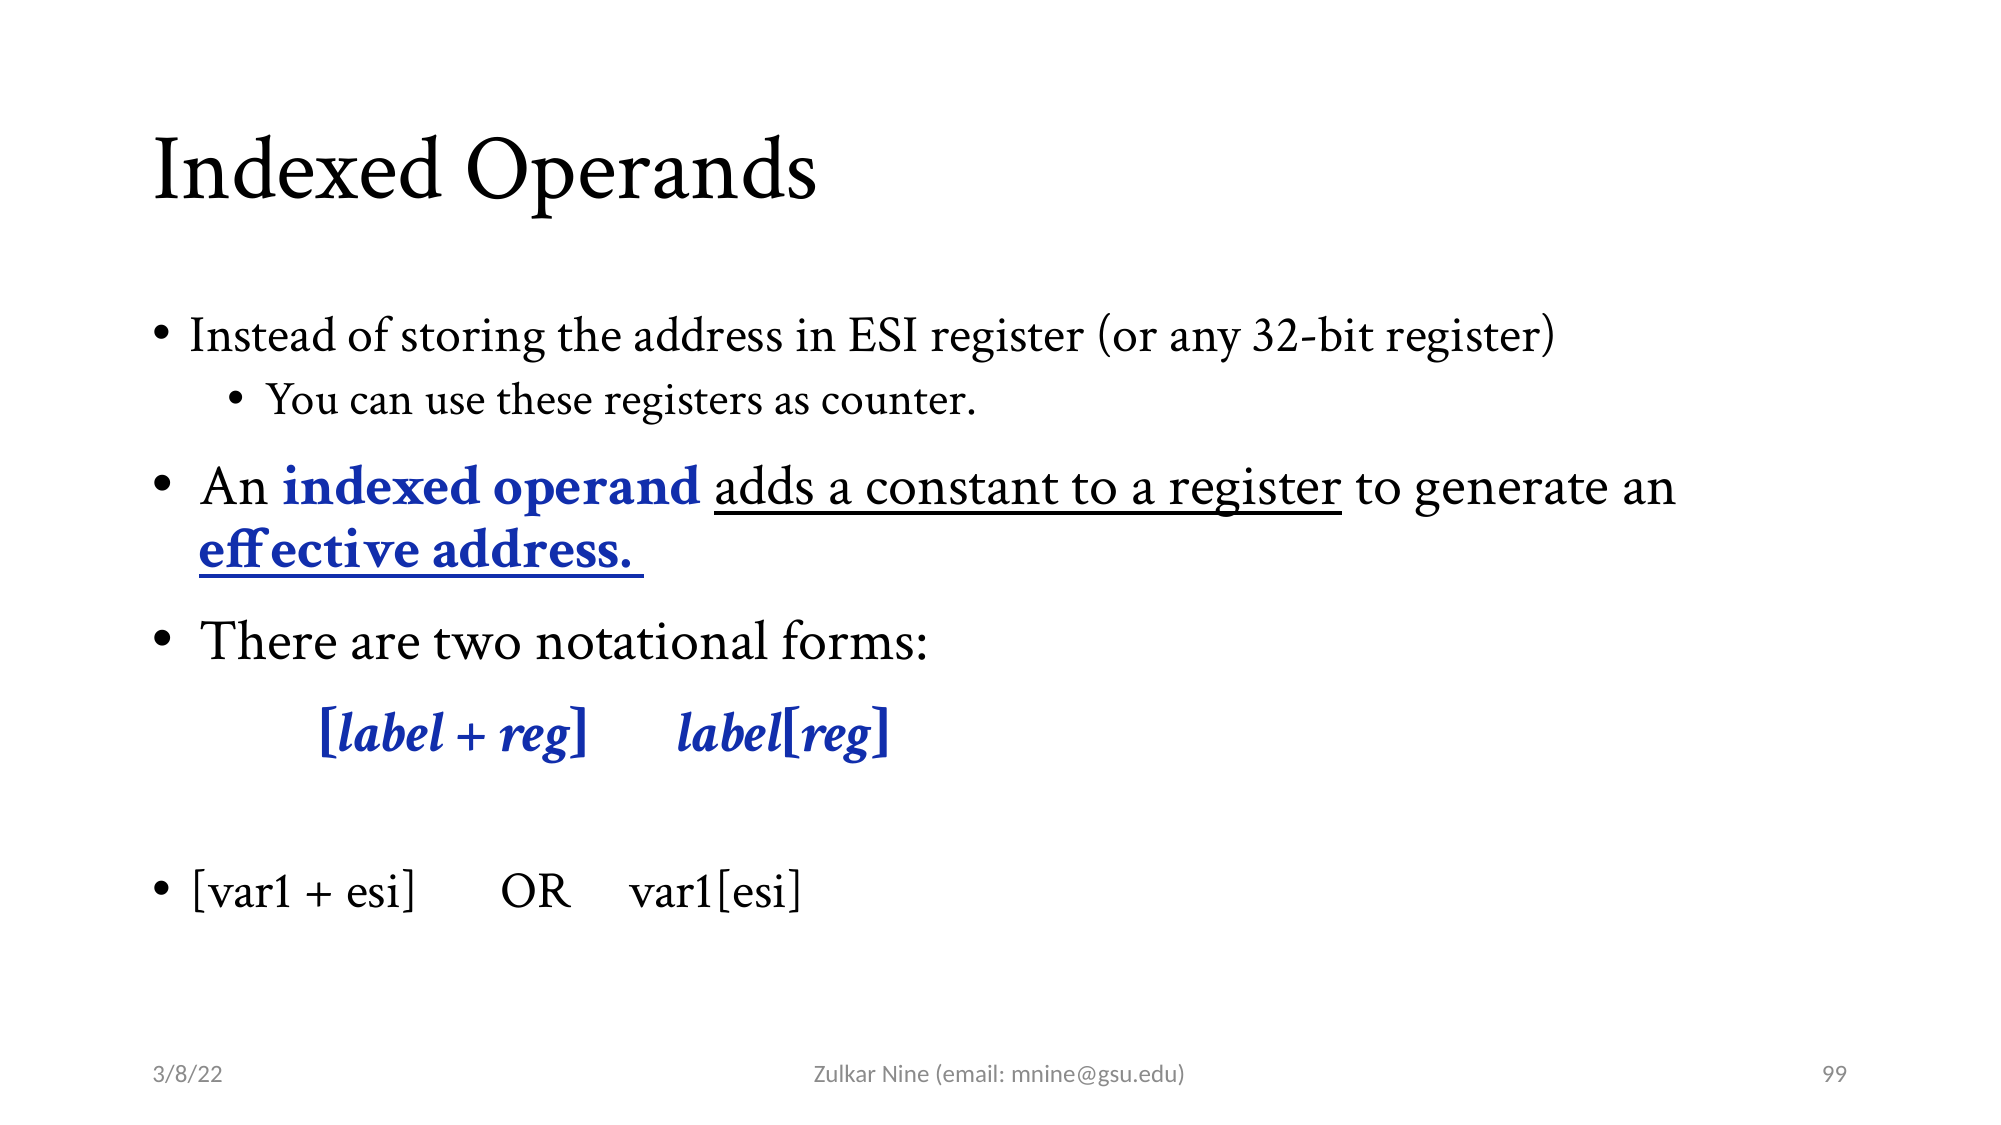

# Indexed Operands
Instead of storing the address in ESI register (or any 32-bit register)
You can use these registers as counter.
An indexed operand adds a constant to a register to generate an effective address.
There are two notational forms:
	          [label + reg]	   label[reg]

[var1 + esi]       OR     var1[esi]
3/8/22
Zulkar Nine (email: mnine@gsu.edu)
99